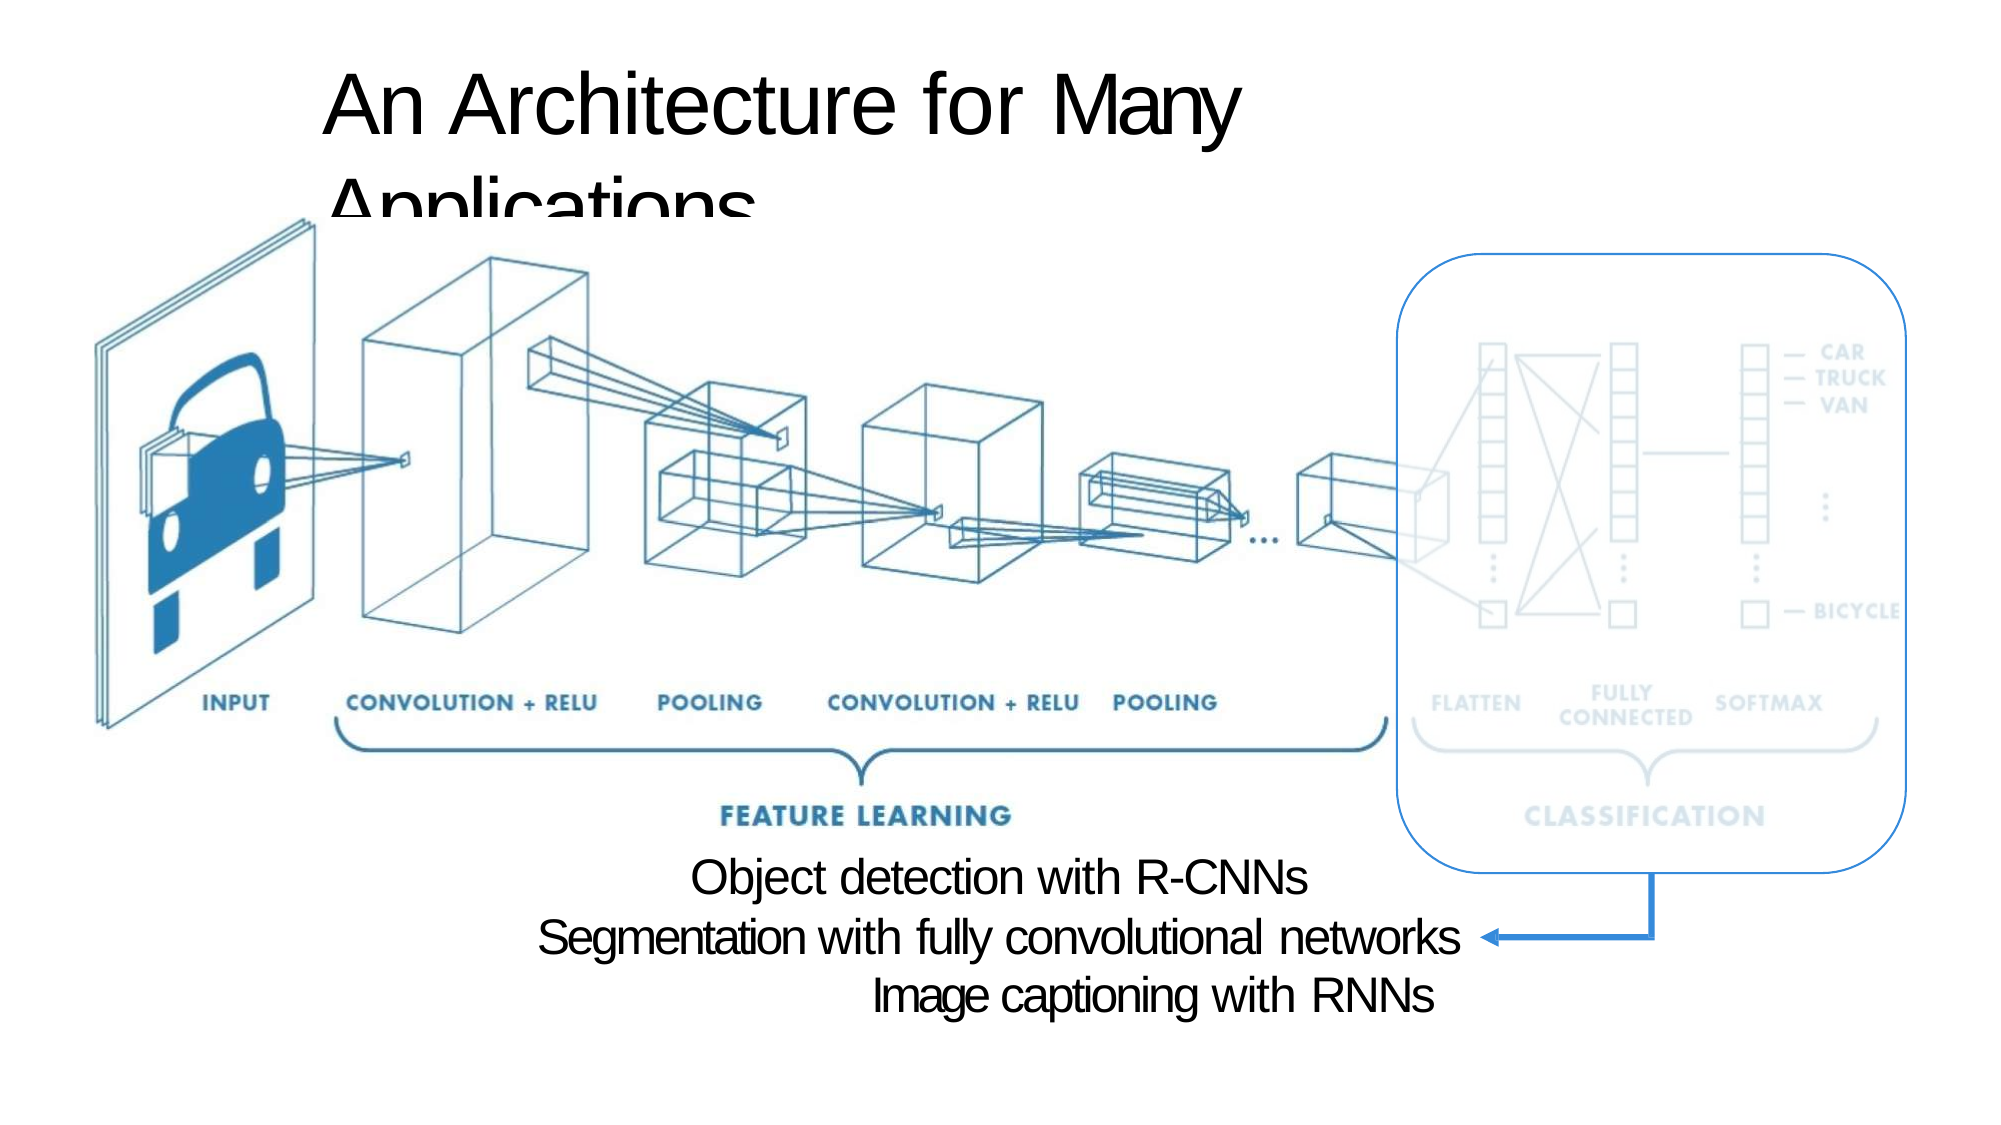

# An Architecture for Many Applications

Object detection with R-CNNs  Segmentation with fully convolutional networks
Image captioning with RNNs